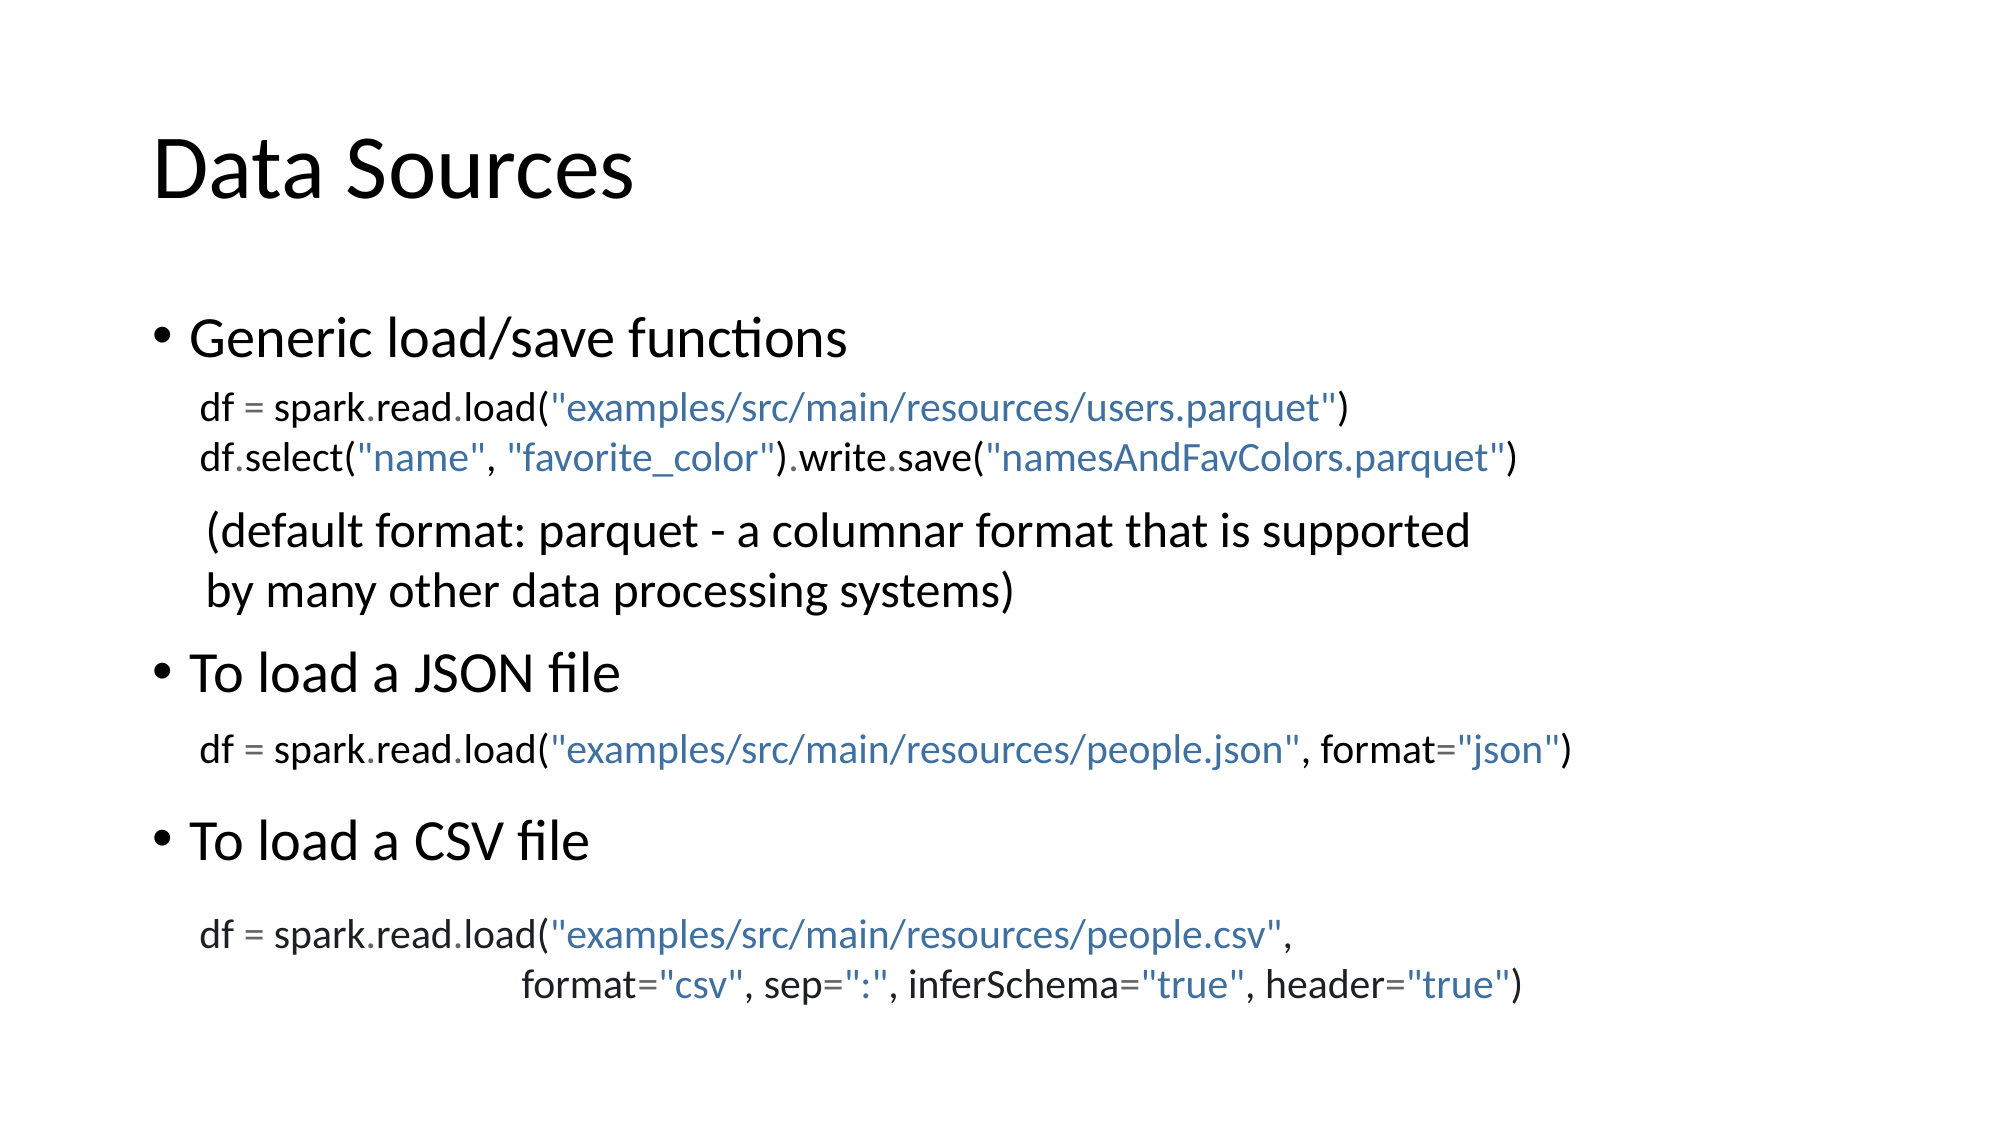

# Data Sources
Generic load/save functions

To load a JSON file

To load a CSV file

df = spark.read.load("examples/src/main/resources/users.parquet")
df.select("name", "favorite_color").write.save("namesAndFavColors.parquet")
(default format: parquet - a columnar format that is supported
by many other data processing systems)
df = spark.read.load("examples/src/main/resources/people.json", format="json")
df = spark.read.load("examples/src/main/resources/people.csv",
                                  format="csv", sep=":", inferSchema="true", header="true")